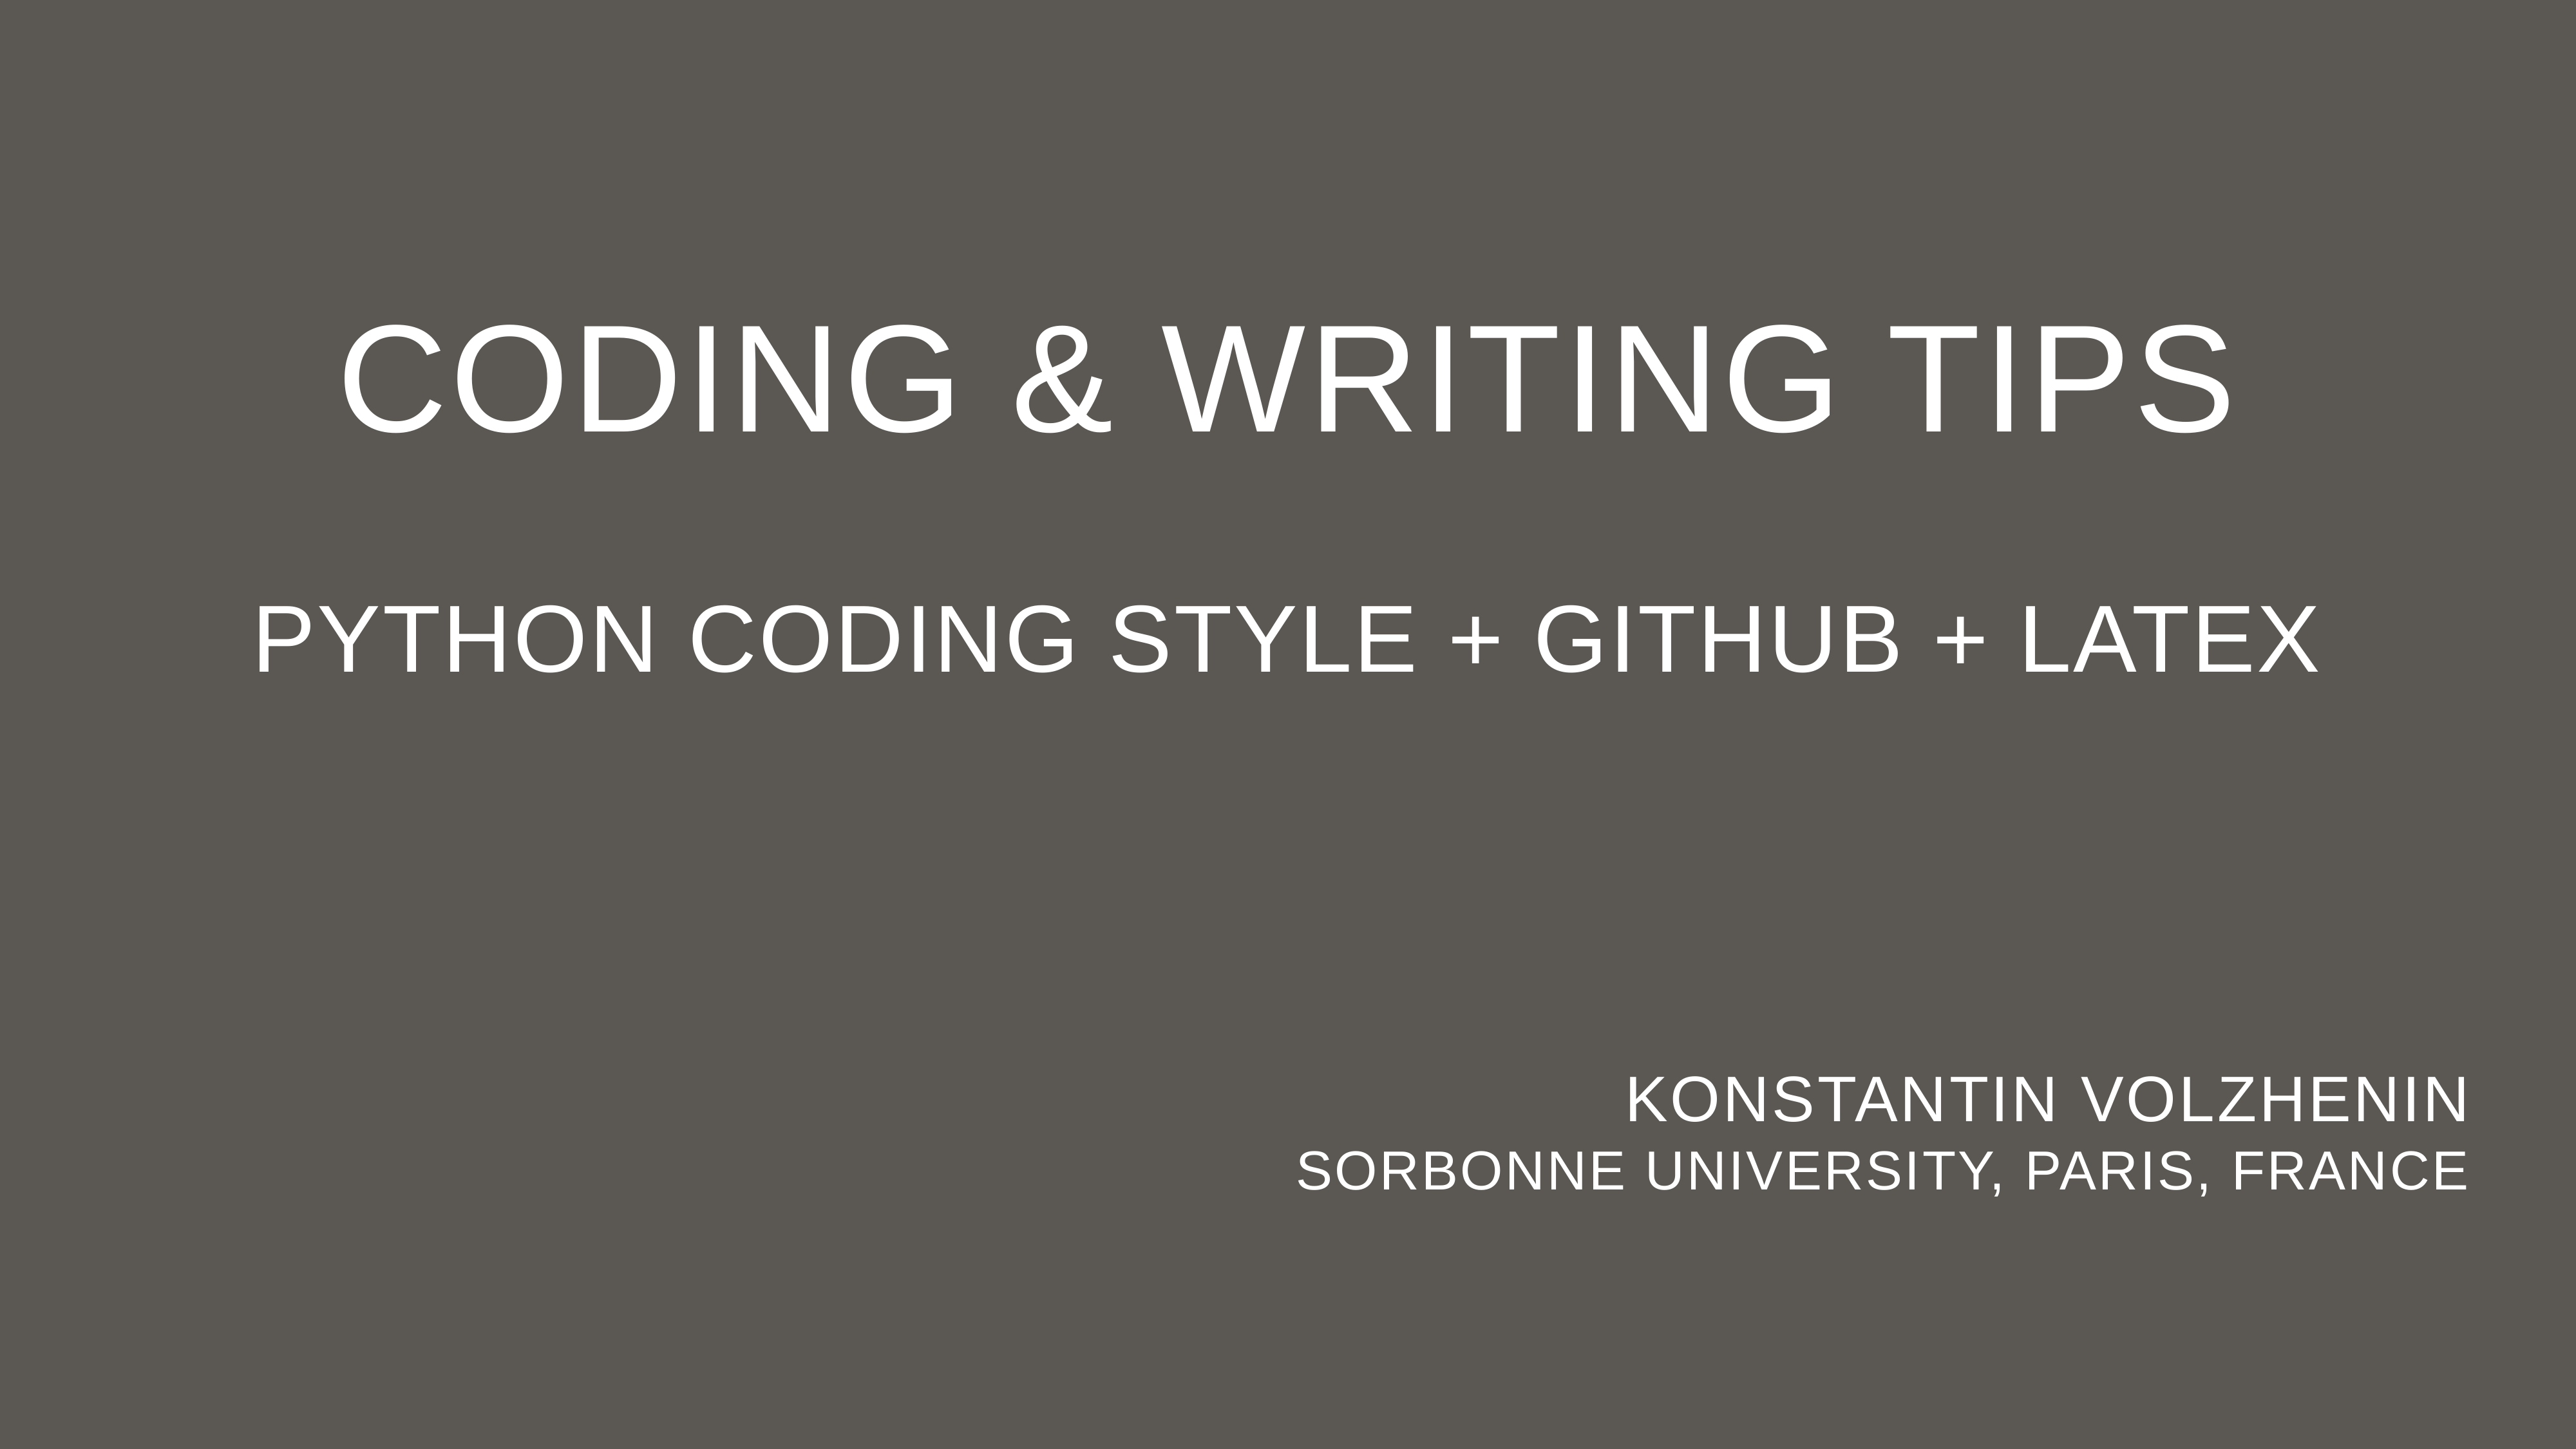

# Coding & writing tips

PYthon coding style + GitHub + latex

Konstantin Volzhenin
Sorbonne university, Paris, France